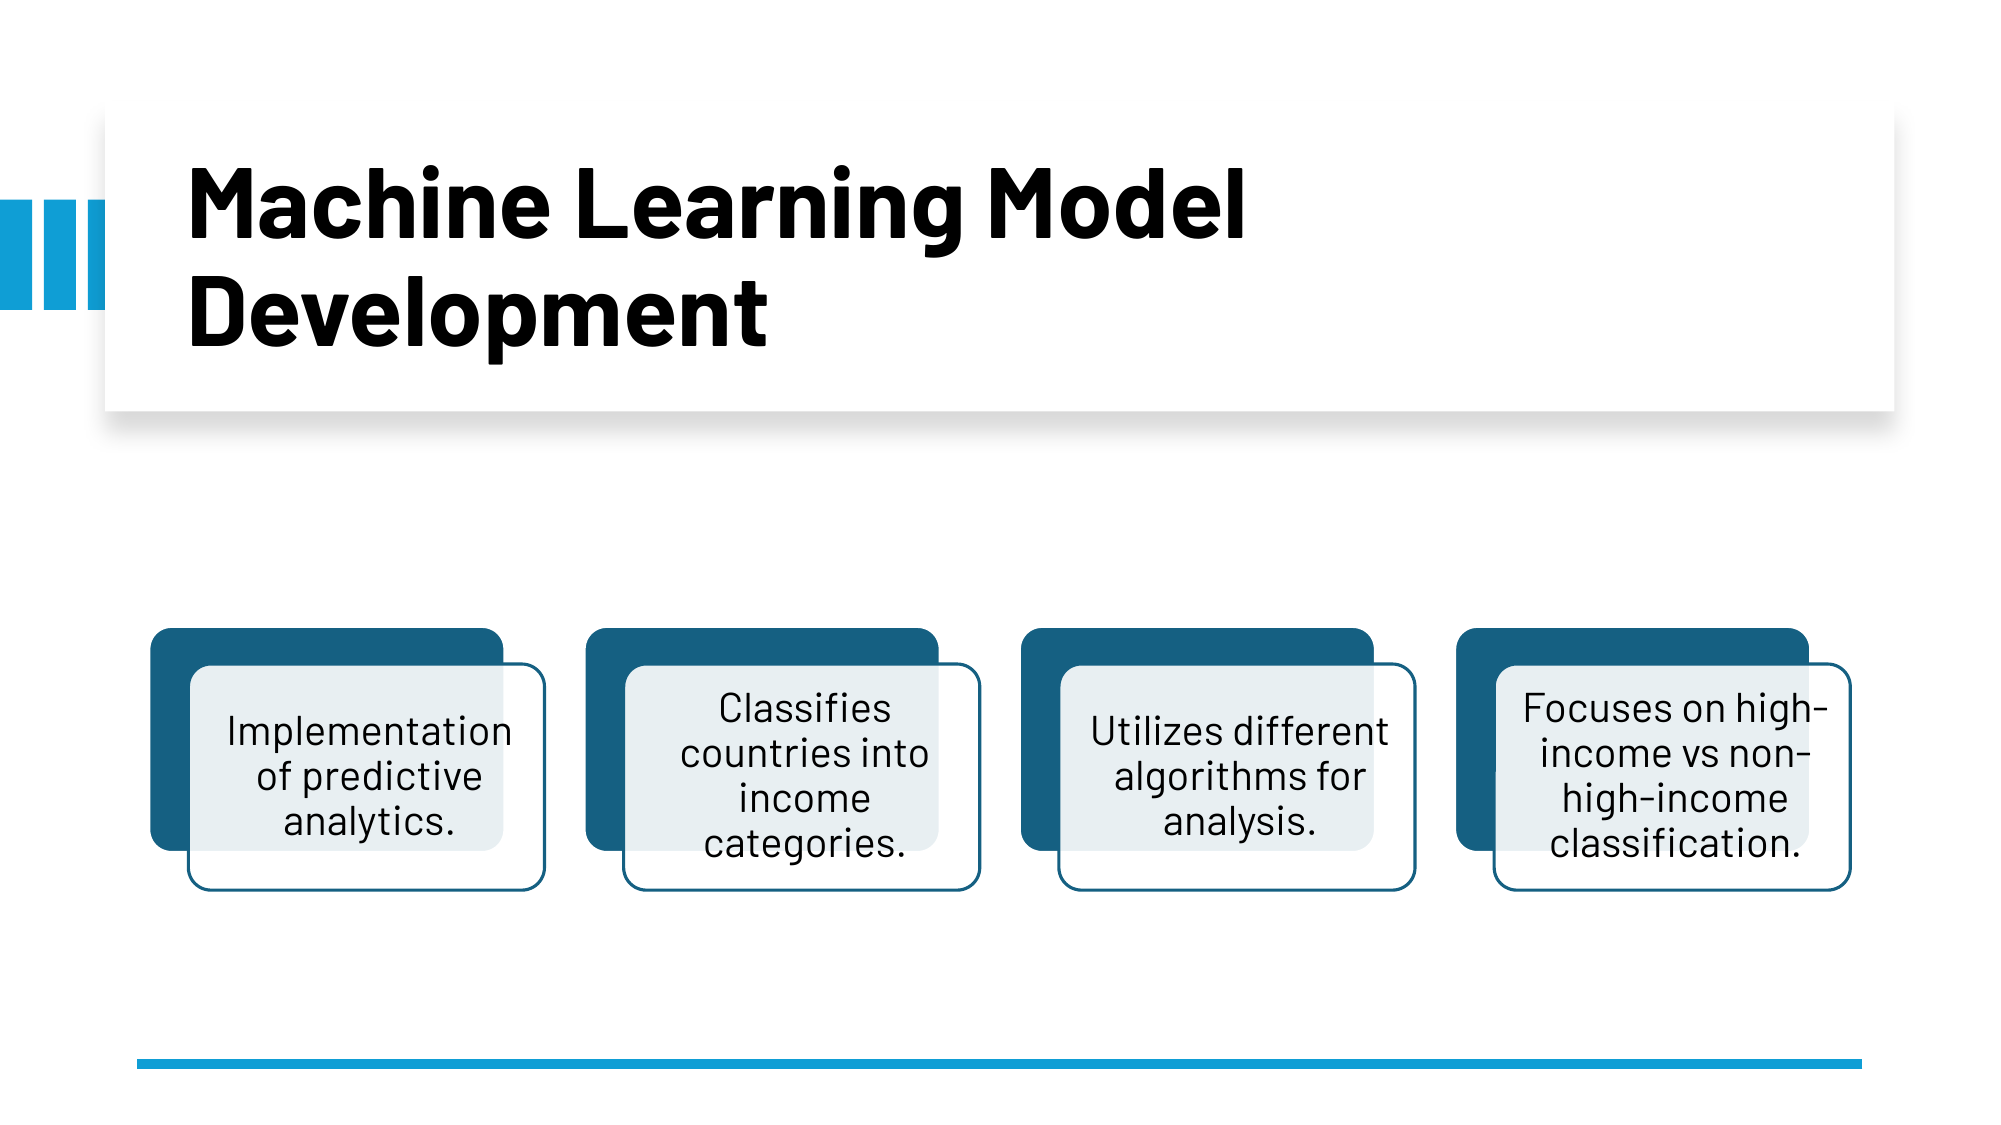

# Machine Learning Model Development

Implementation of predictive analytics.
Classifies countries into income categories.
Utilizes different algorithms for analysis.
Focuses on high-income vs non-high-income classification.